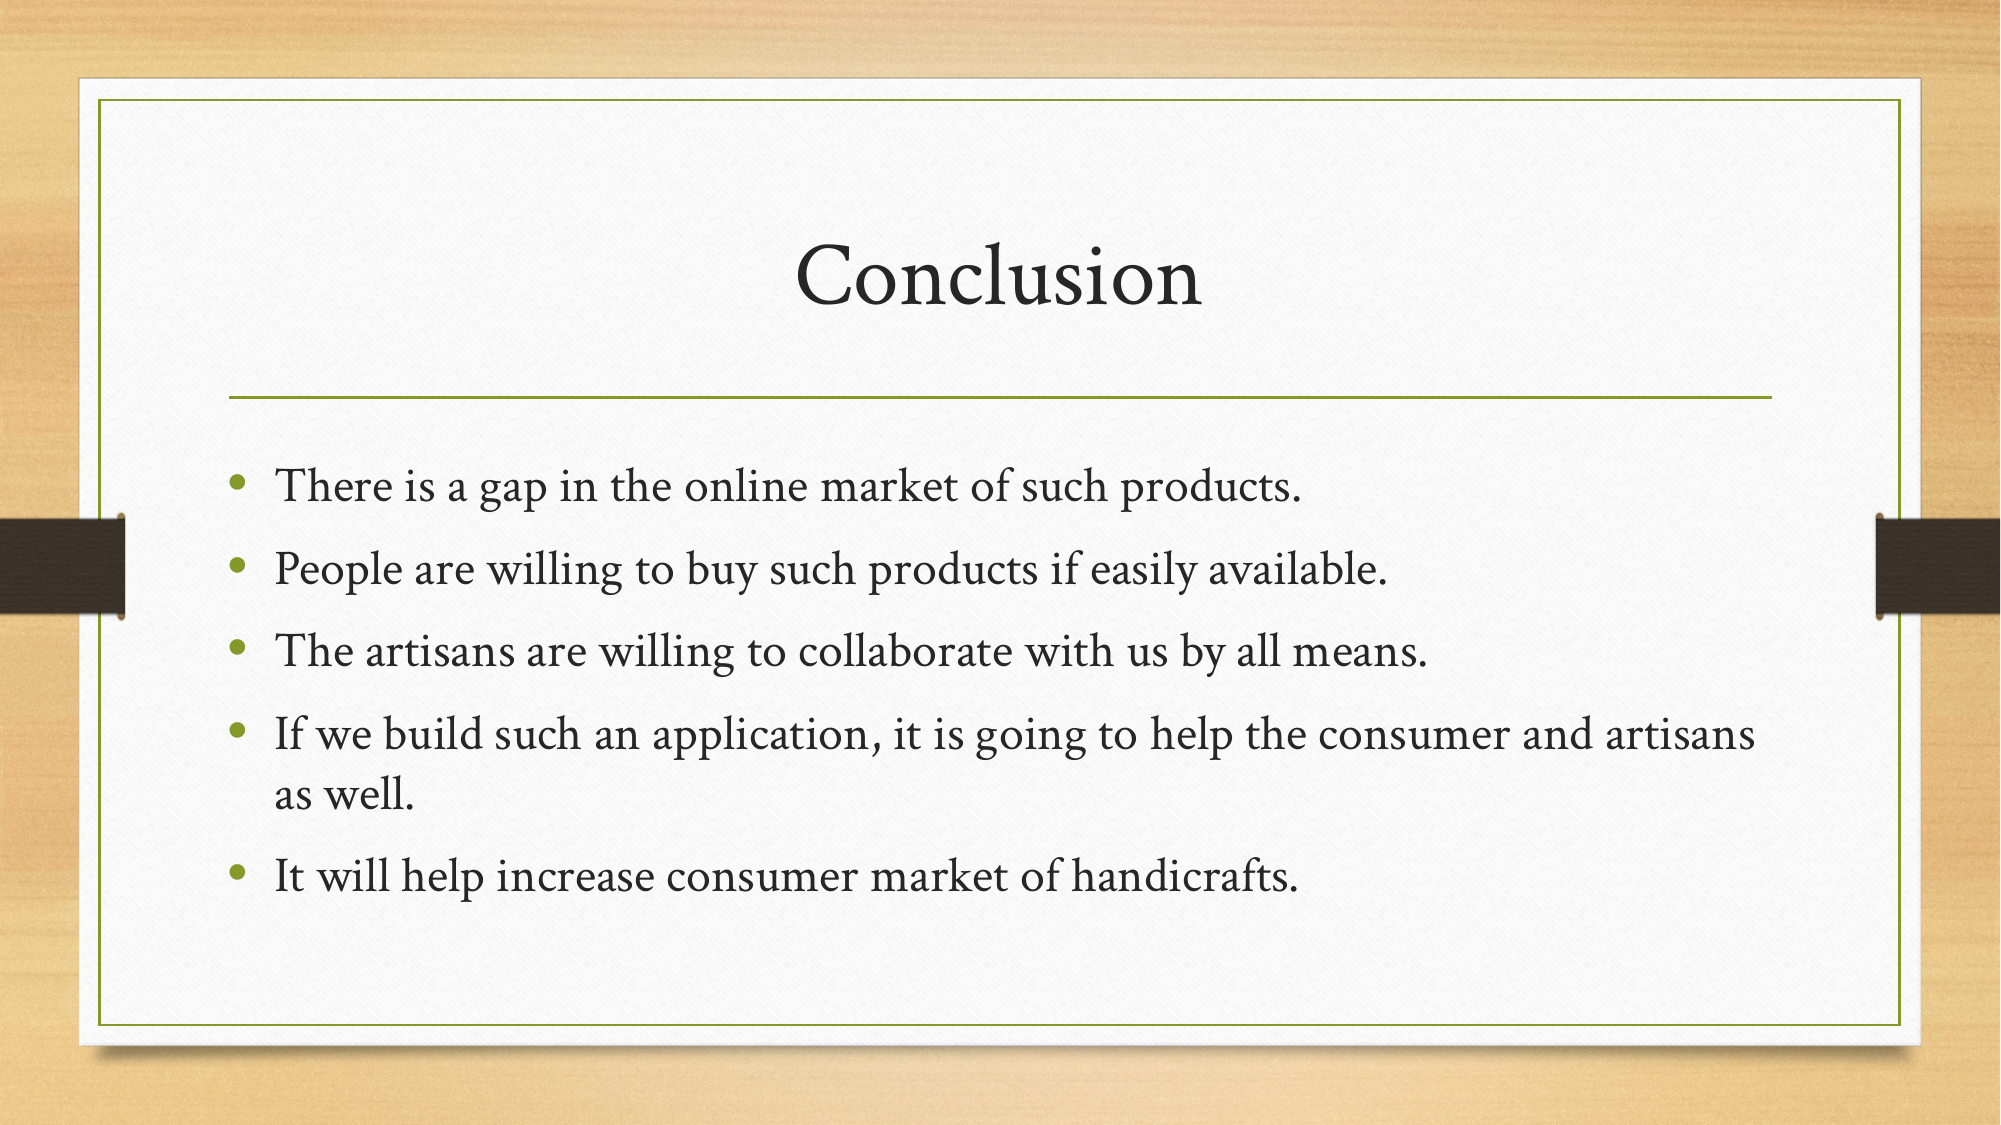

# Conclusion
There is a gap in the online market of such products.
People are willing to buy such products if easily available.
The artisans are willing to collaborate with us by all means.
If we build such an application, it is going to help the consumer and artisans as well.
It will help increase consumer market of handicrafts.